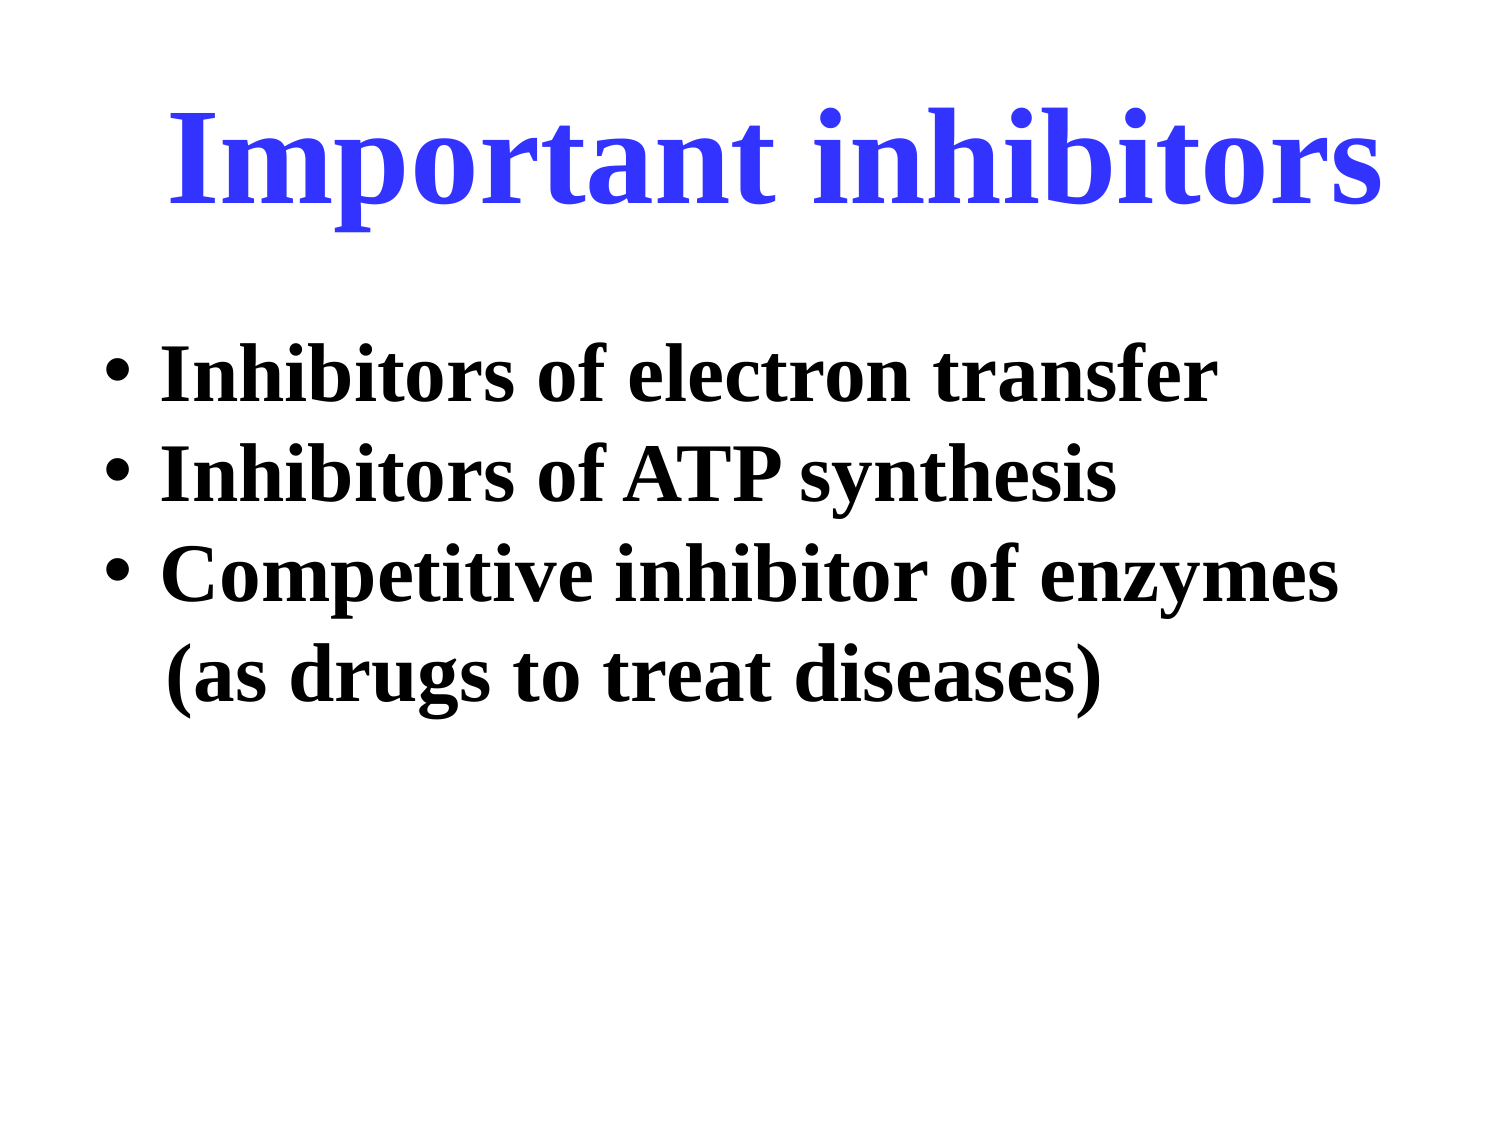

# Important inhibitors

Inhibitors of electron transfer
Inhibitors of ATP synthesis
Competitive inhibitor of enzymes
   (as drugs to treat diseases)